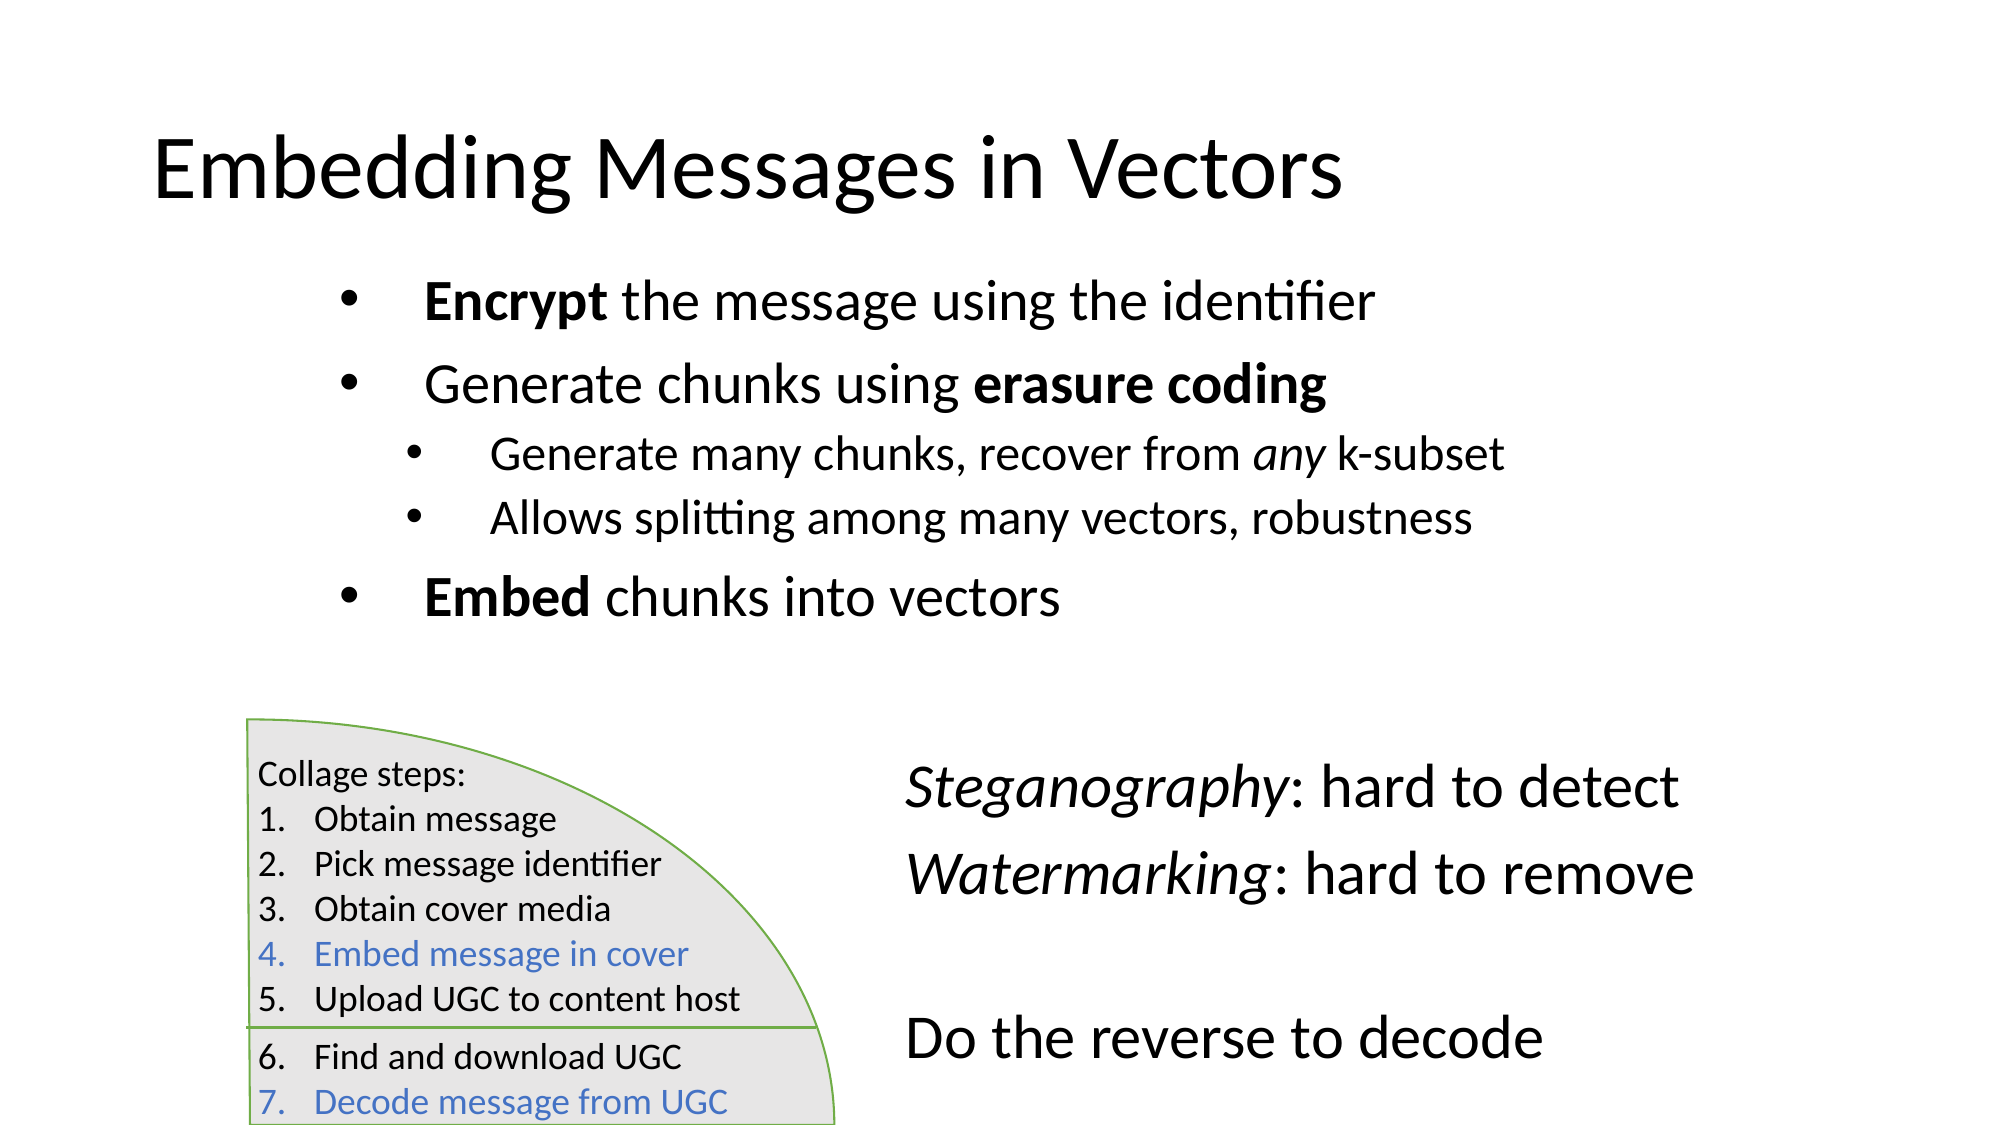

# Embedding Messages in Vectors
Encrypt the message using the identifier
Generate chunks using erasure coding
Generate many chunks, recover from any k-subset
Allows splitting among many vectors, robustness
Embed chunks into vectors

Steganography: hard to detect
Watermarking: hard to remove

Do the reverse to decode

Collage steps:
Obtain message
Pick message identifier
Obtain cover media
Embed message in cover
Upload UGC to content host
Find and download UGC
Decode message from UGC